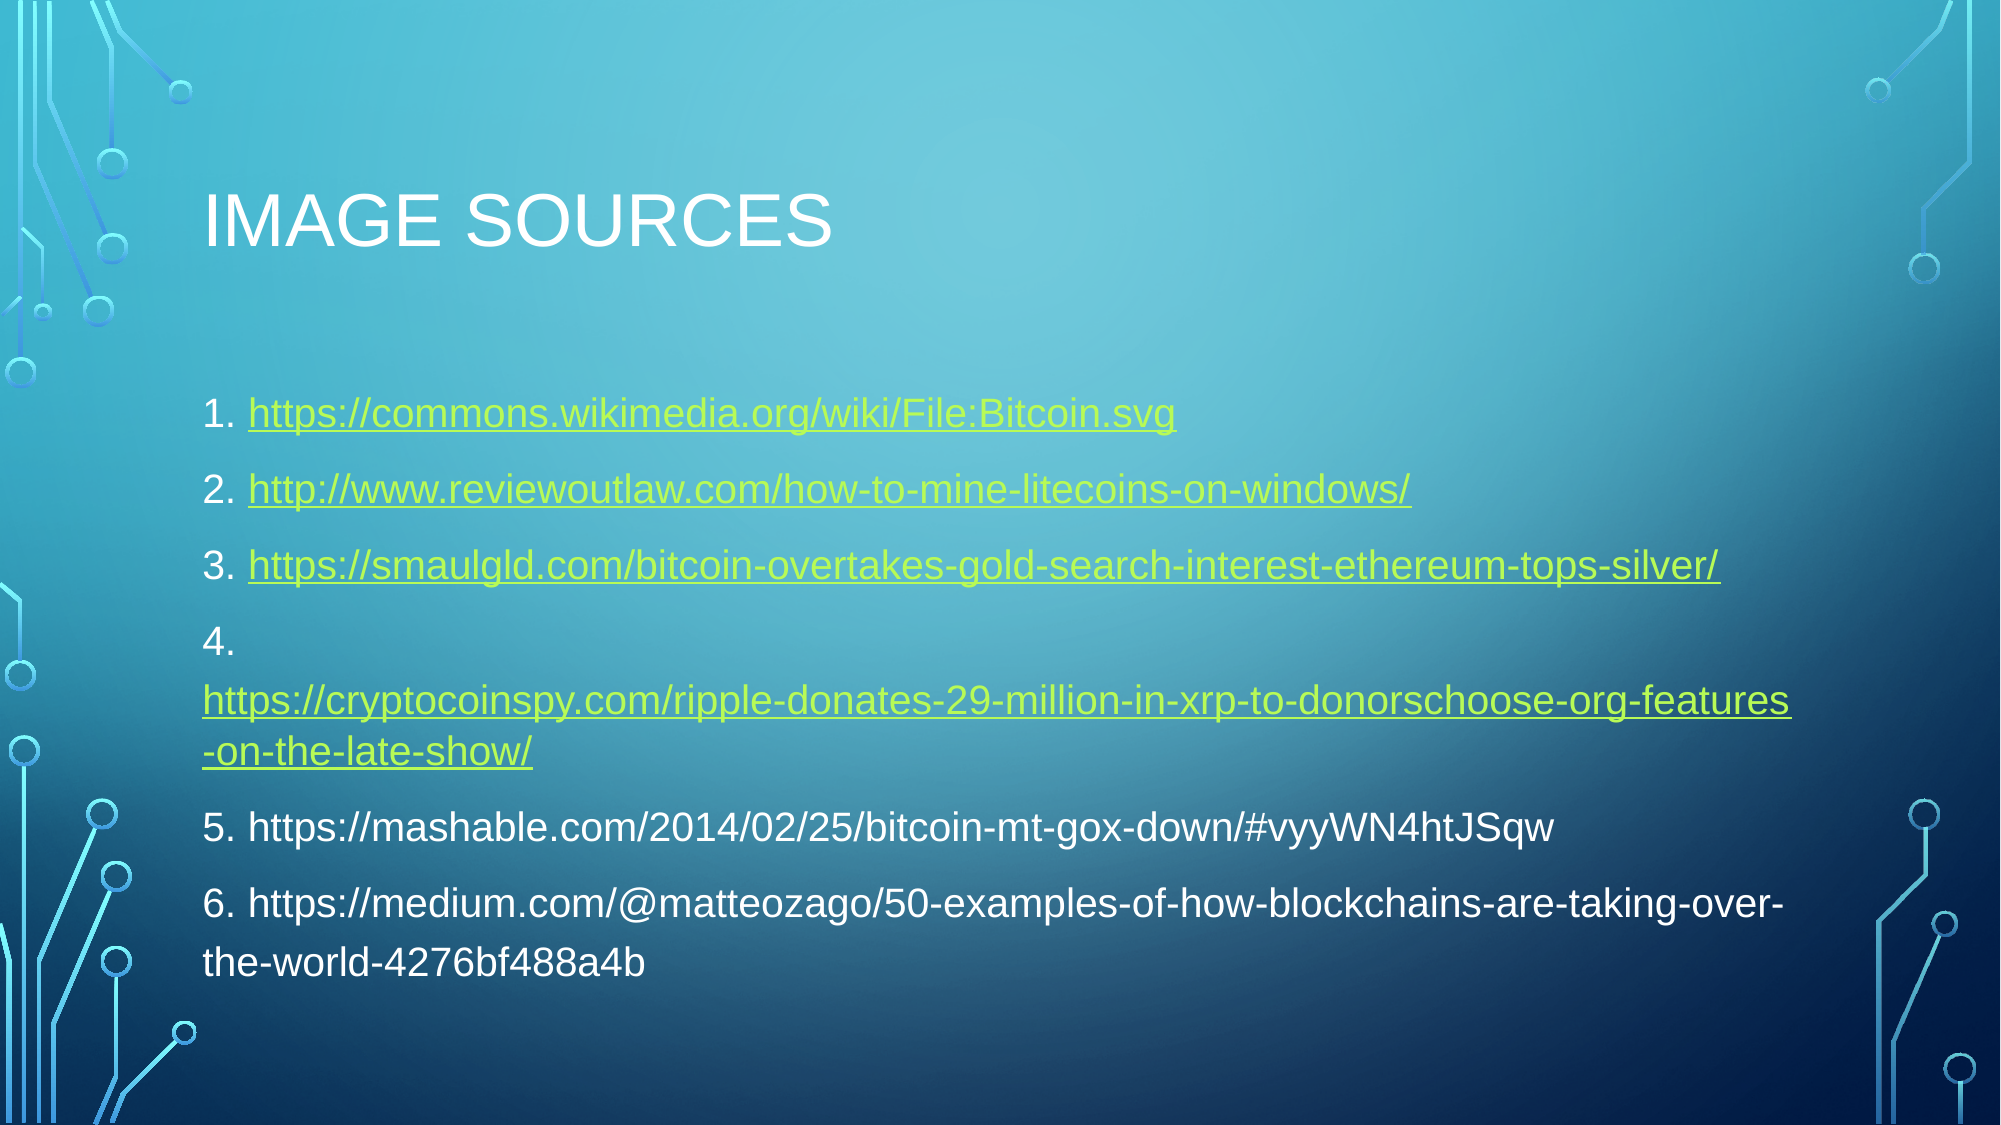

# Image sources
1. https://commons.wikimedia.org/wiki/File:Bitcoin.svg
2. http://www.reviewoutlaw.com/how-to-mine-litecoins-on-windows/
3. https://smaulgld.com/bitcoin-overtakes-gold-search-interest-ethereum-tops-silver/
4. https://cryptocoinspy.com/ripple-donates-29-million-in-xrp-to-donorschoose-org-features-on-the-late-show/
5. https://mashable.com/2014/02/25/bitcoin-mt-gox-down/#vyyWN4htJSqw
6. https://medium.com/@matteozago/50-examples-of-how-blockchains-are-taking-over-the-world-4276bf488a4b